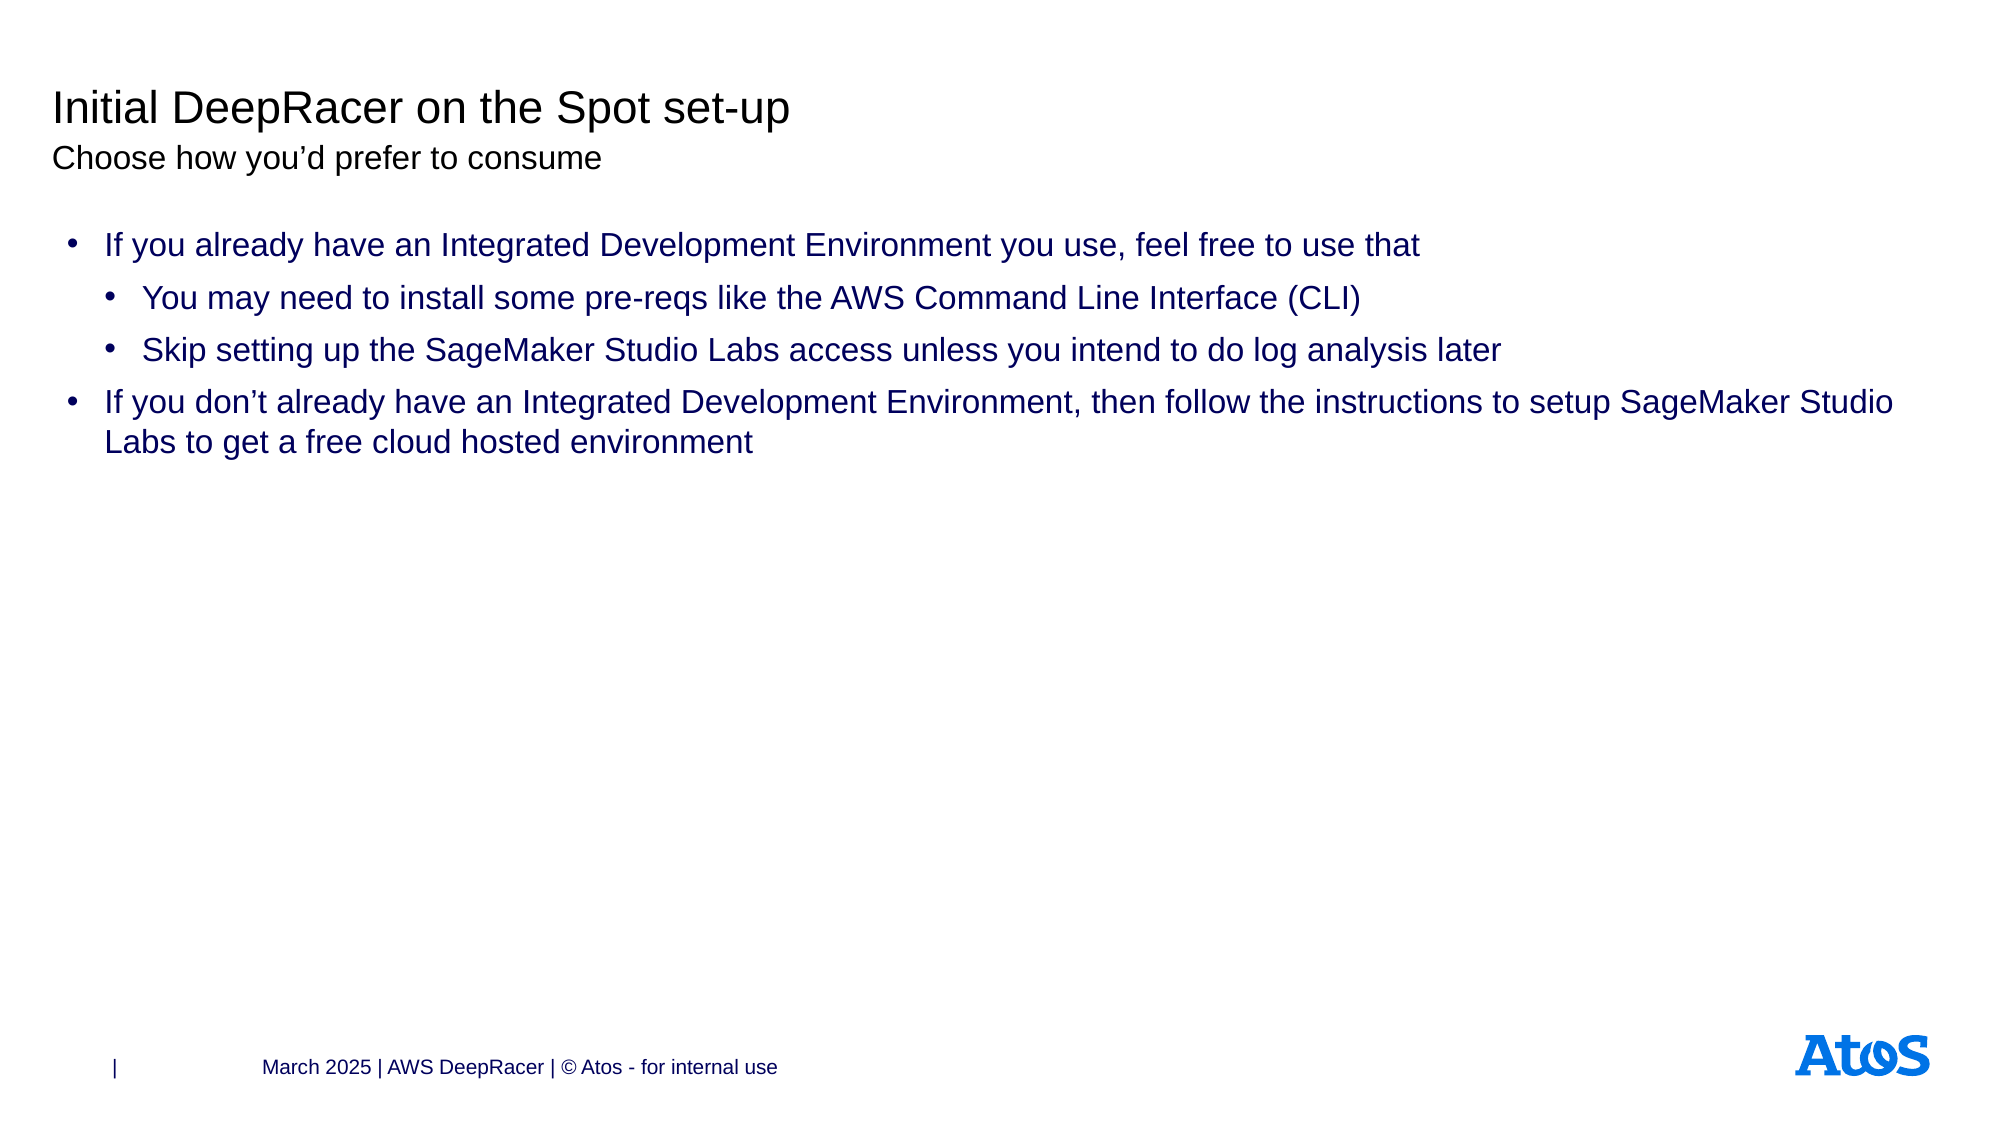

# Initial DeepRacer on the Spot set-up
Choose how you’d prefer to consume
If you already have an Integrated Development Environment you use, feel free to use that
You may need to install some pre-reqs like the AWS Command Line Interface (CLI)
Skip setting up the SageMaker Studio Labs access unless you intend to do log analysis later
If you don’t already have an Integrated Development Environment, then follow the instructions to setup SageMaker Studio Labs to get a free cloud hosted environment